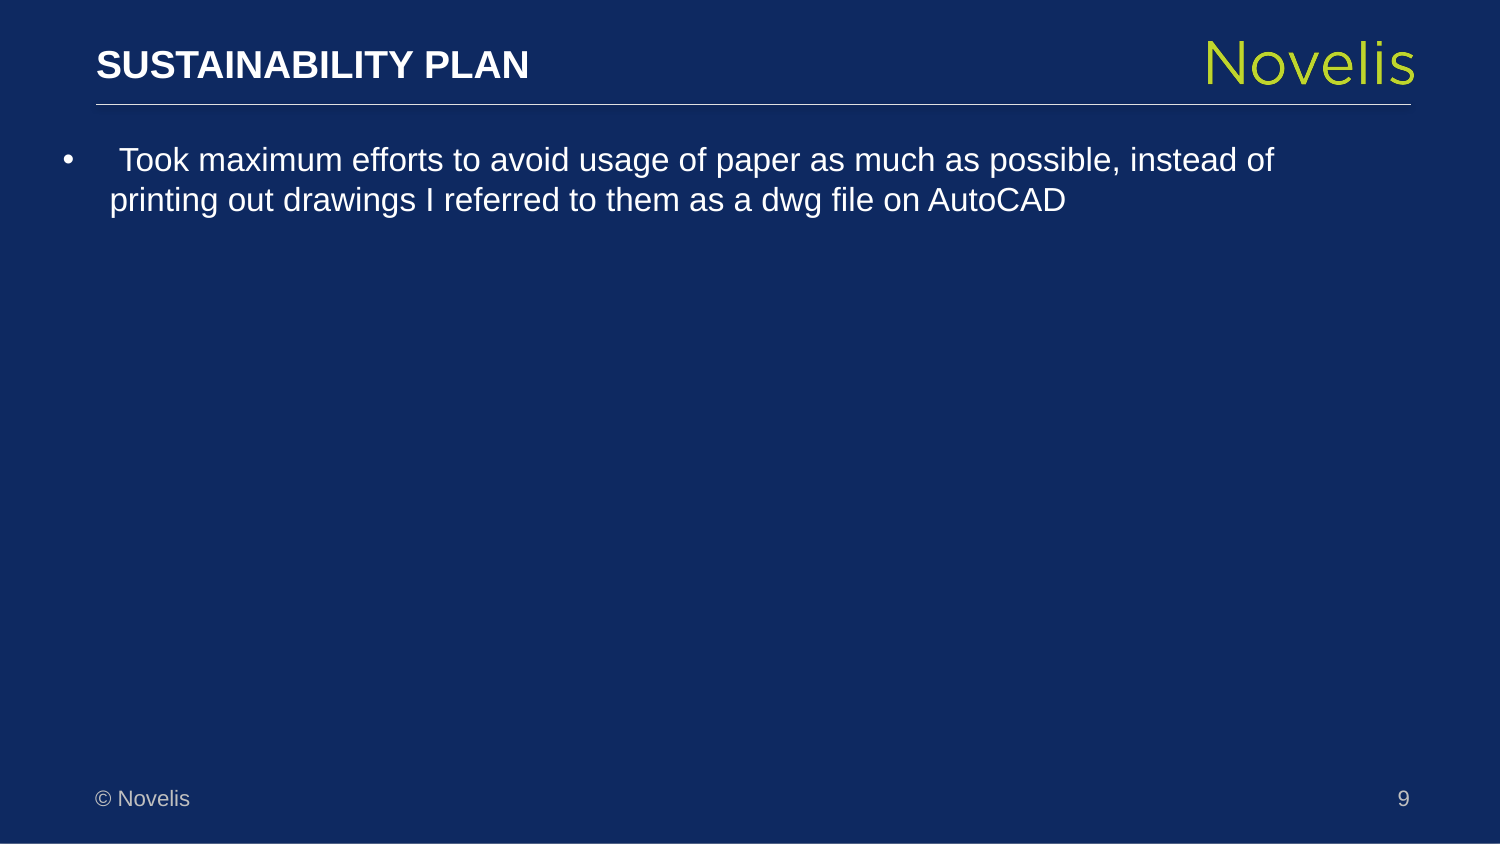

# Sustainability Plan
 Took maximum efforts to avoid usage of paper as much as possible, instead of printing out drawings I referred to them as a dwg file on AutoCAD

9